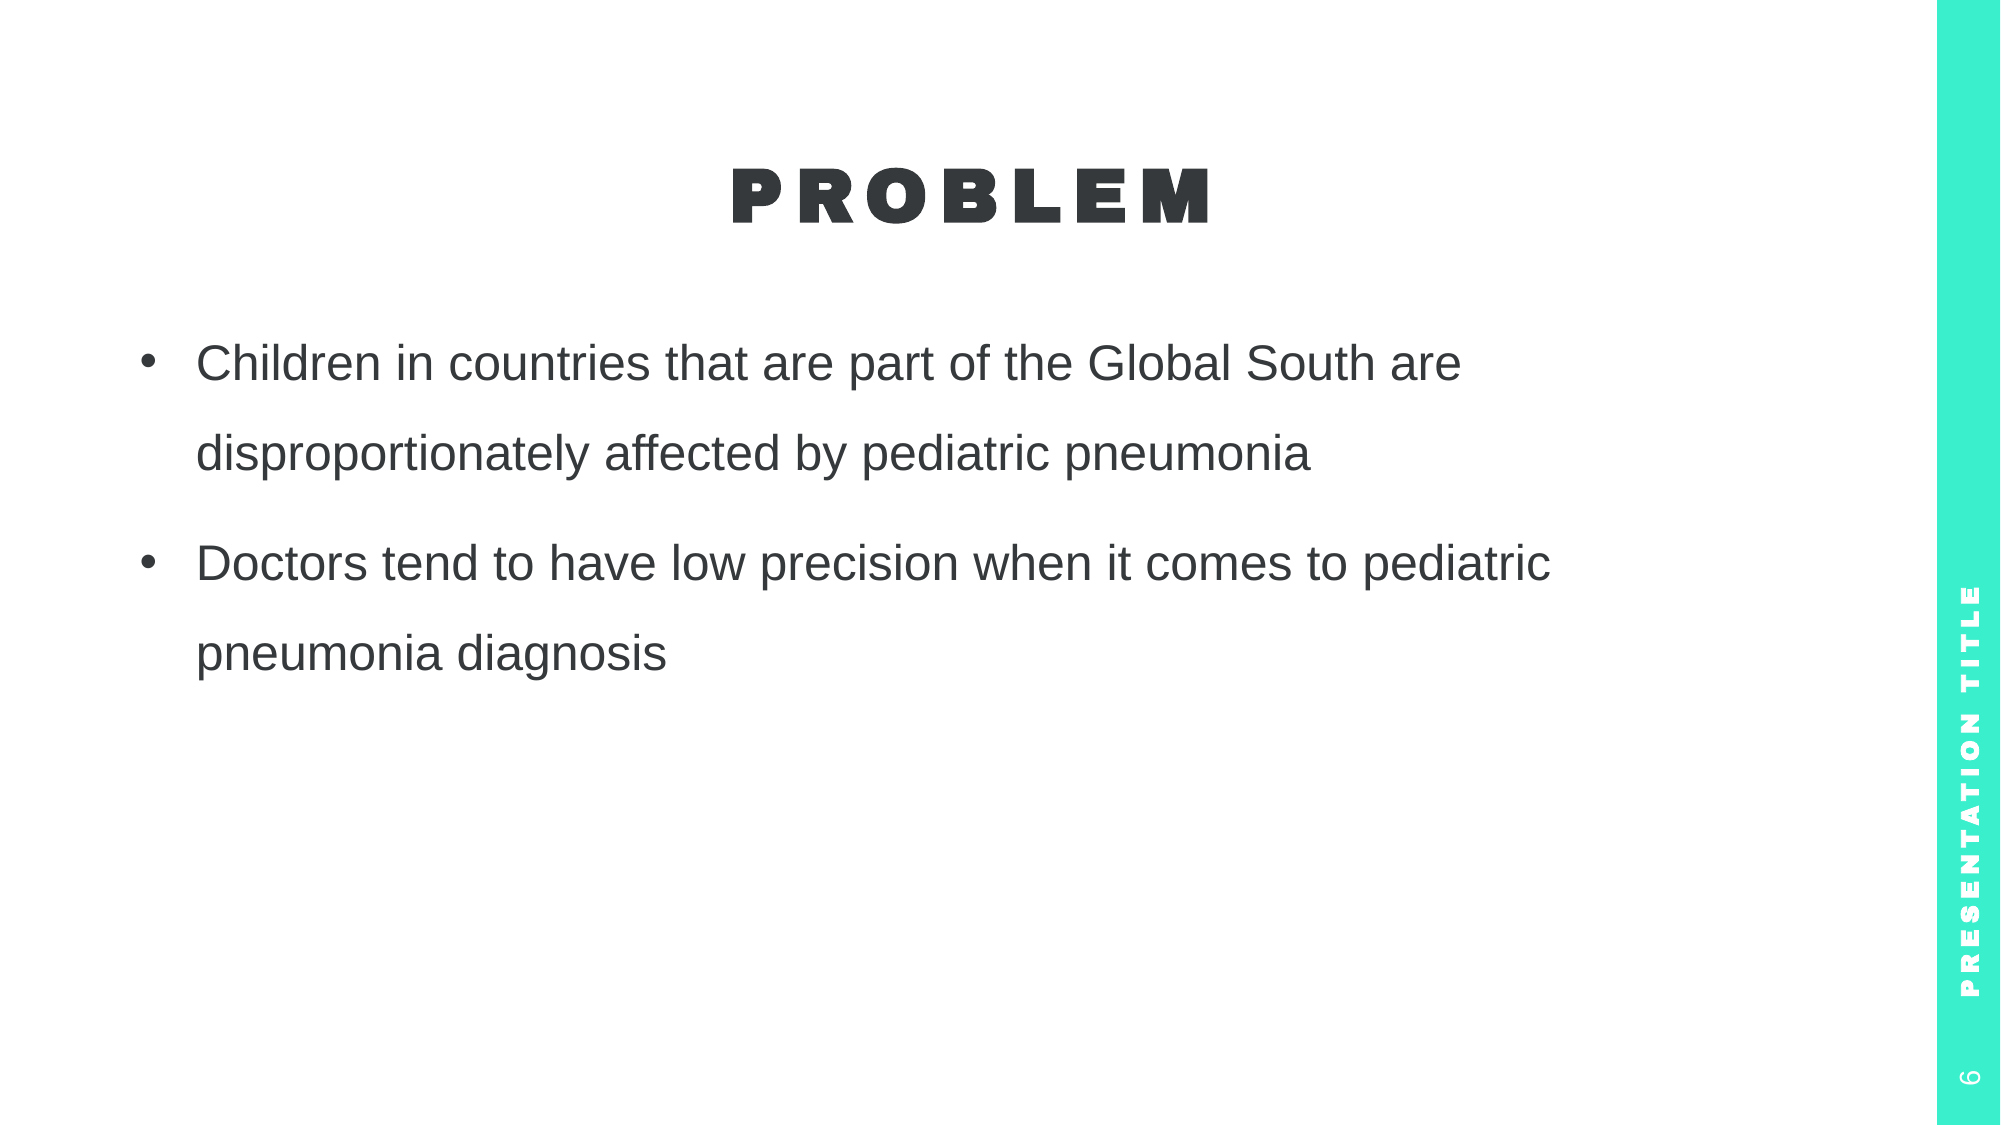

# Problem
Children in countries that are part of the Global South are disproportionately affected by pediatric pneumonia
Doctors tend to have low precision when it comes to pediatric pneumonia diagnosis
Presentation Title
6